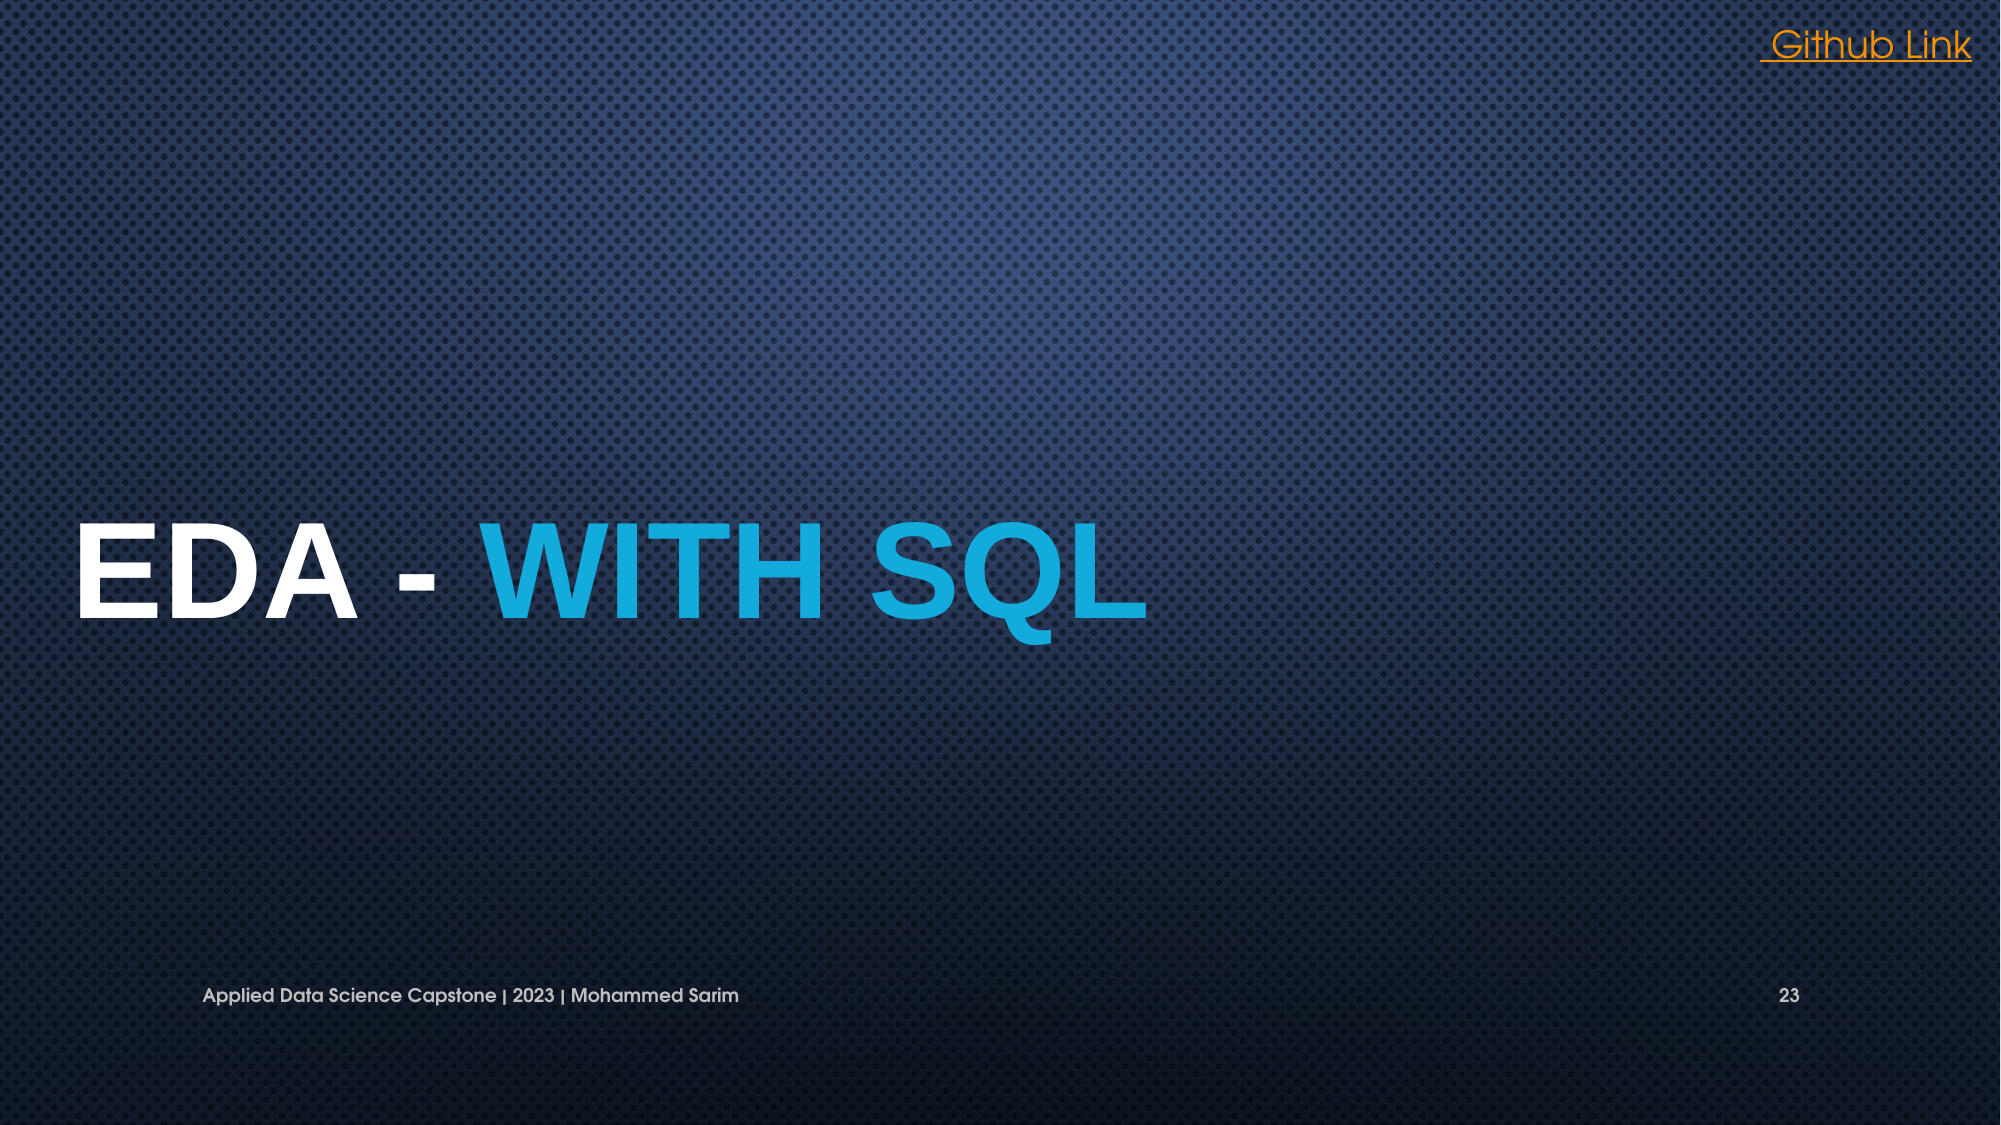

Github Link
EDA - WITH SQL
Applied Data Science Capstone | 2023 | Mohammed Sarim
23